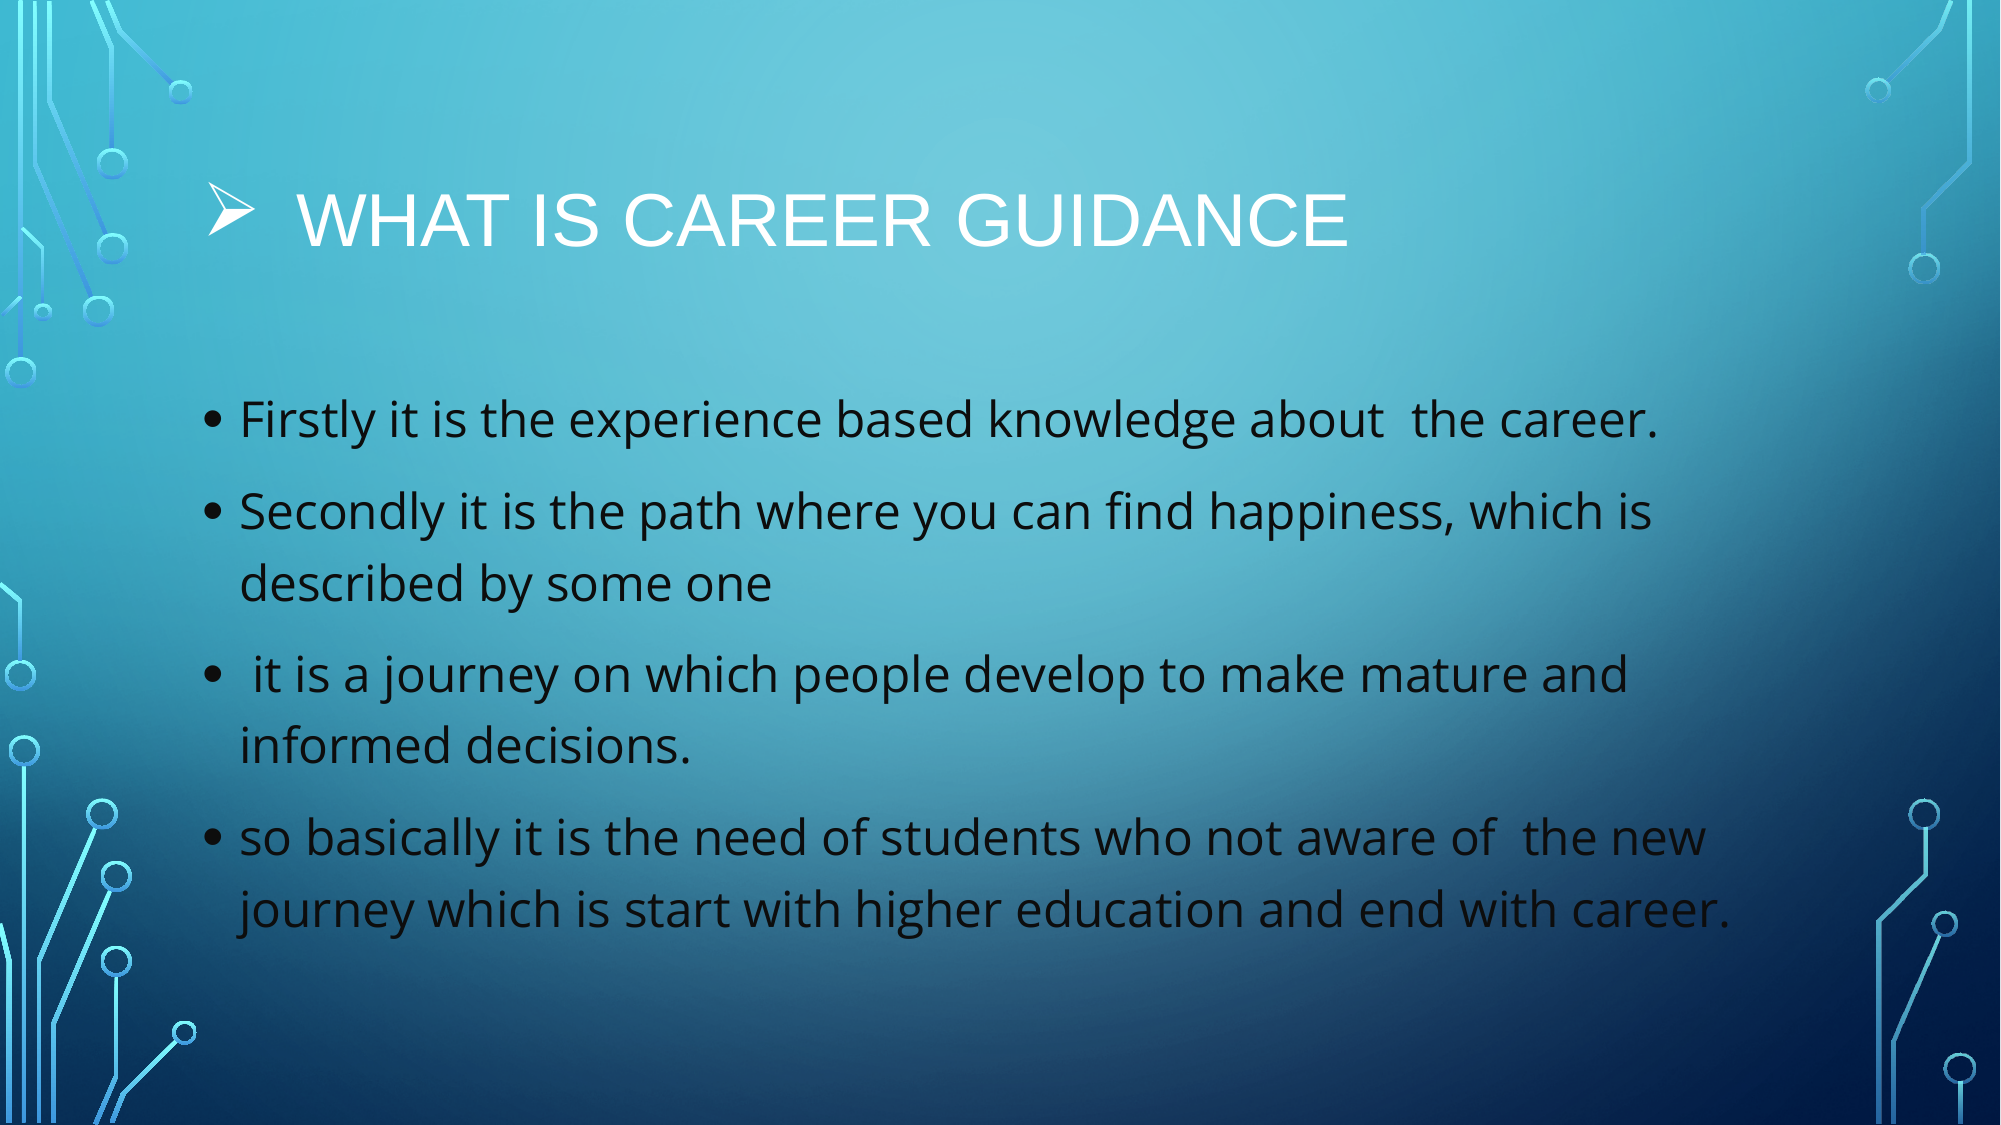

# WHAT IS CAREER GUIDANCE
Firstly it is the experience based knowledge about  the career.
Secondly it is the path where you can find happiness, which is described by some one
 it is a journey on which people develop to make mature and informed decisions.
so basically it is the need of students who not aware of  the new journey which is start with higher education and end with career.